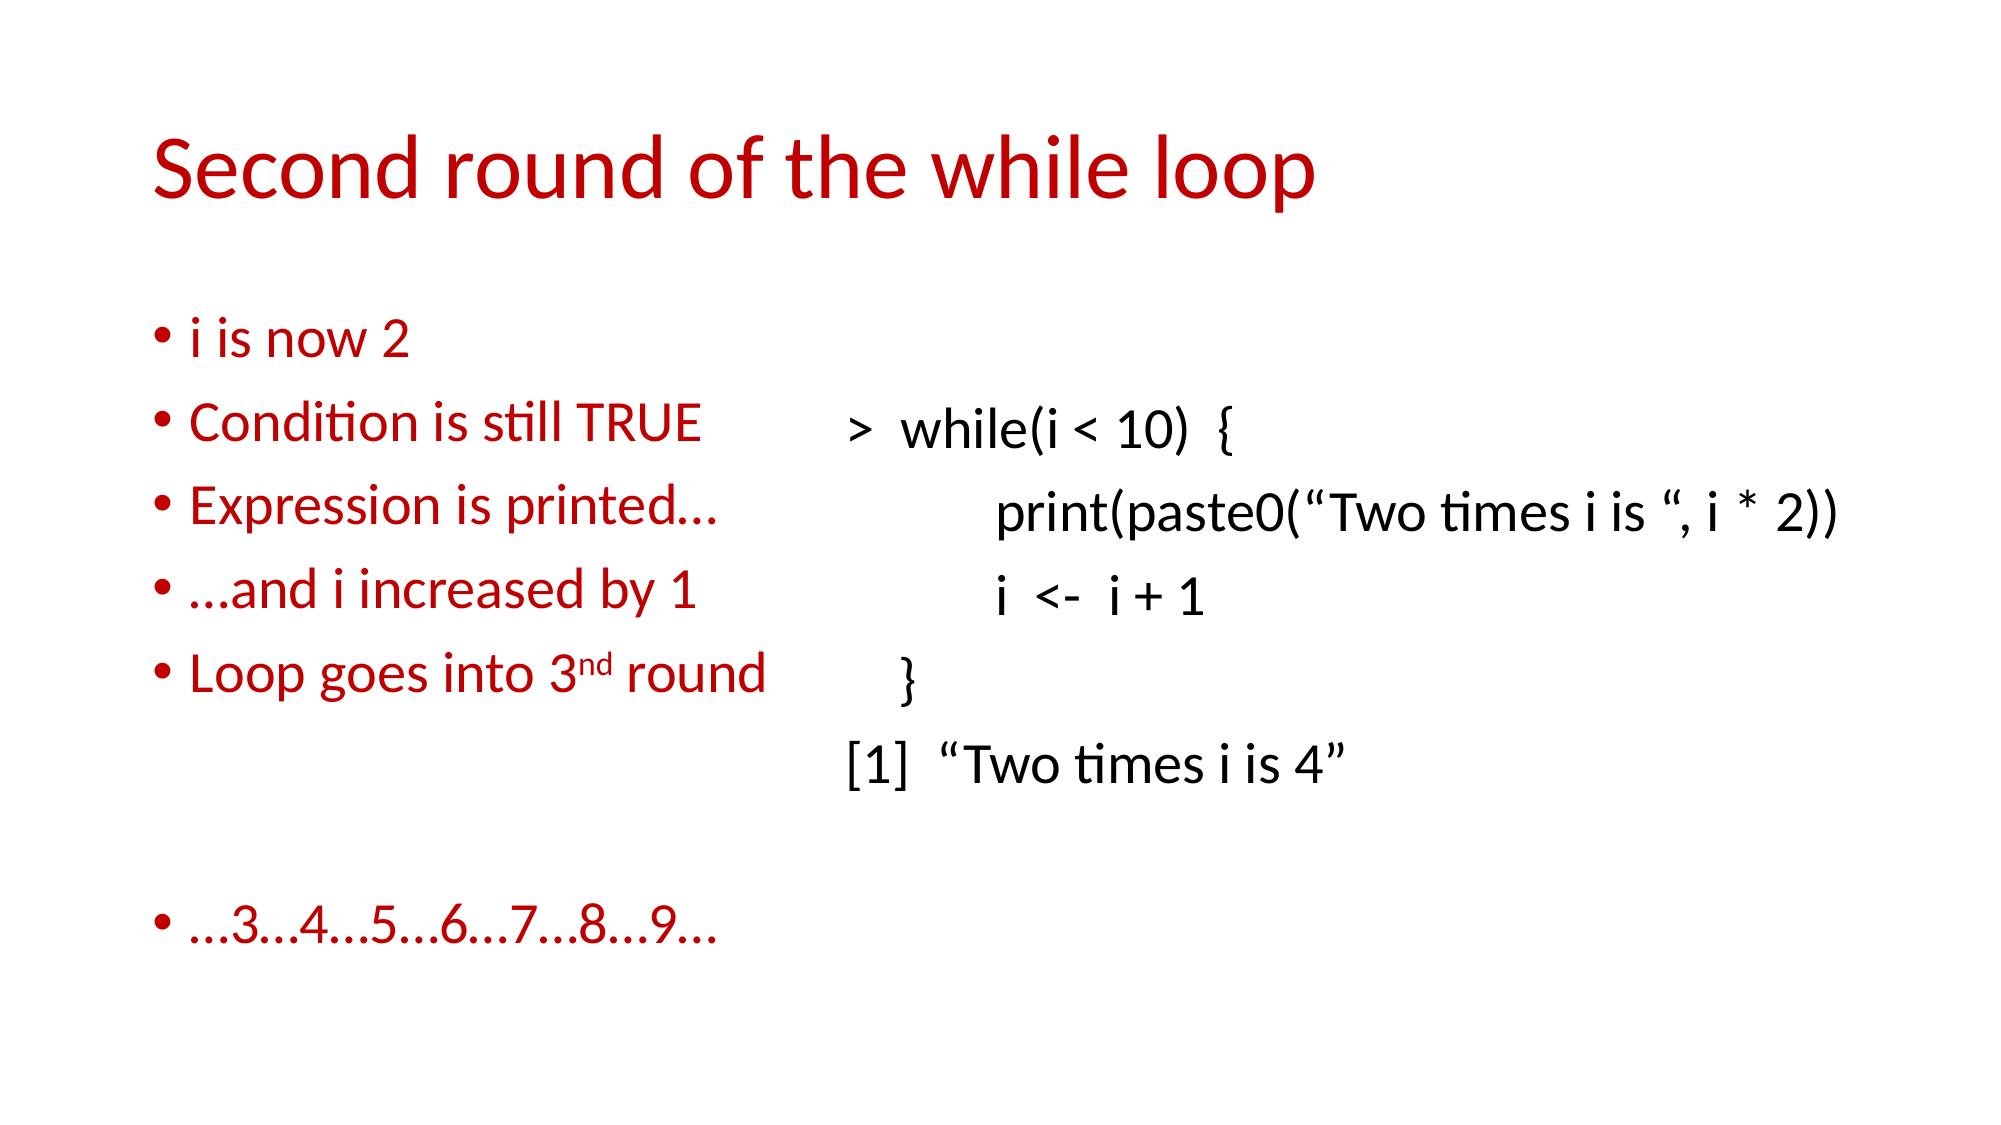

# Second round of the while loop
i is now 2
Condition is still TRUE
Expression is printed…
…and i increased by 1
Loop goes into 3nd round

…3…4…5…6…7…8…9…

>  while(i < 10)  {
	print(paste0(“Two times i is “, i * 2))
	i  <-  i + 1
    }
[1]  “Two times i is 4”